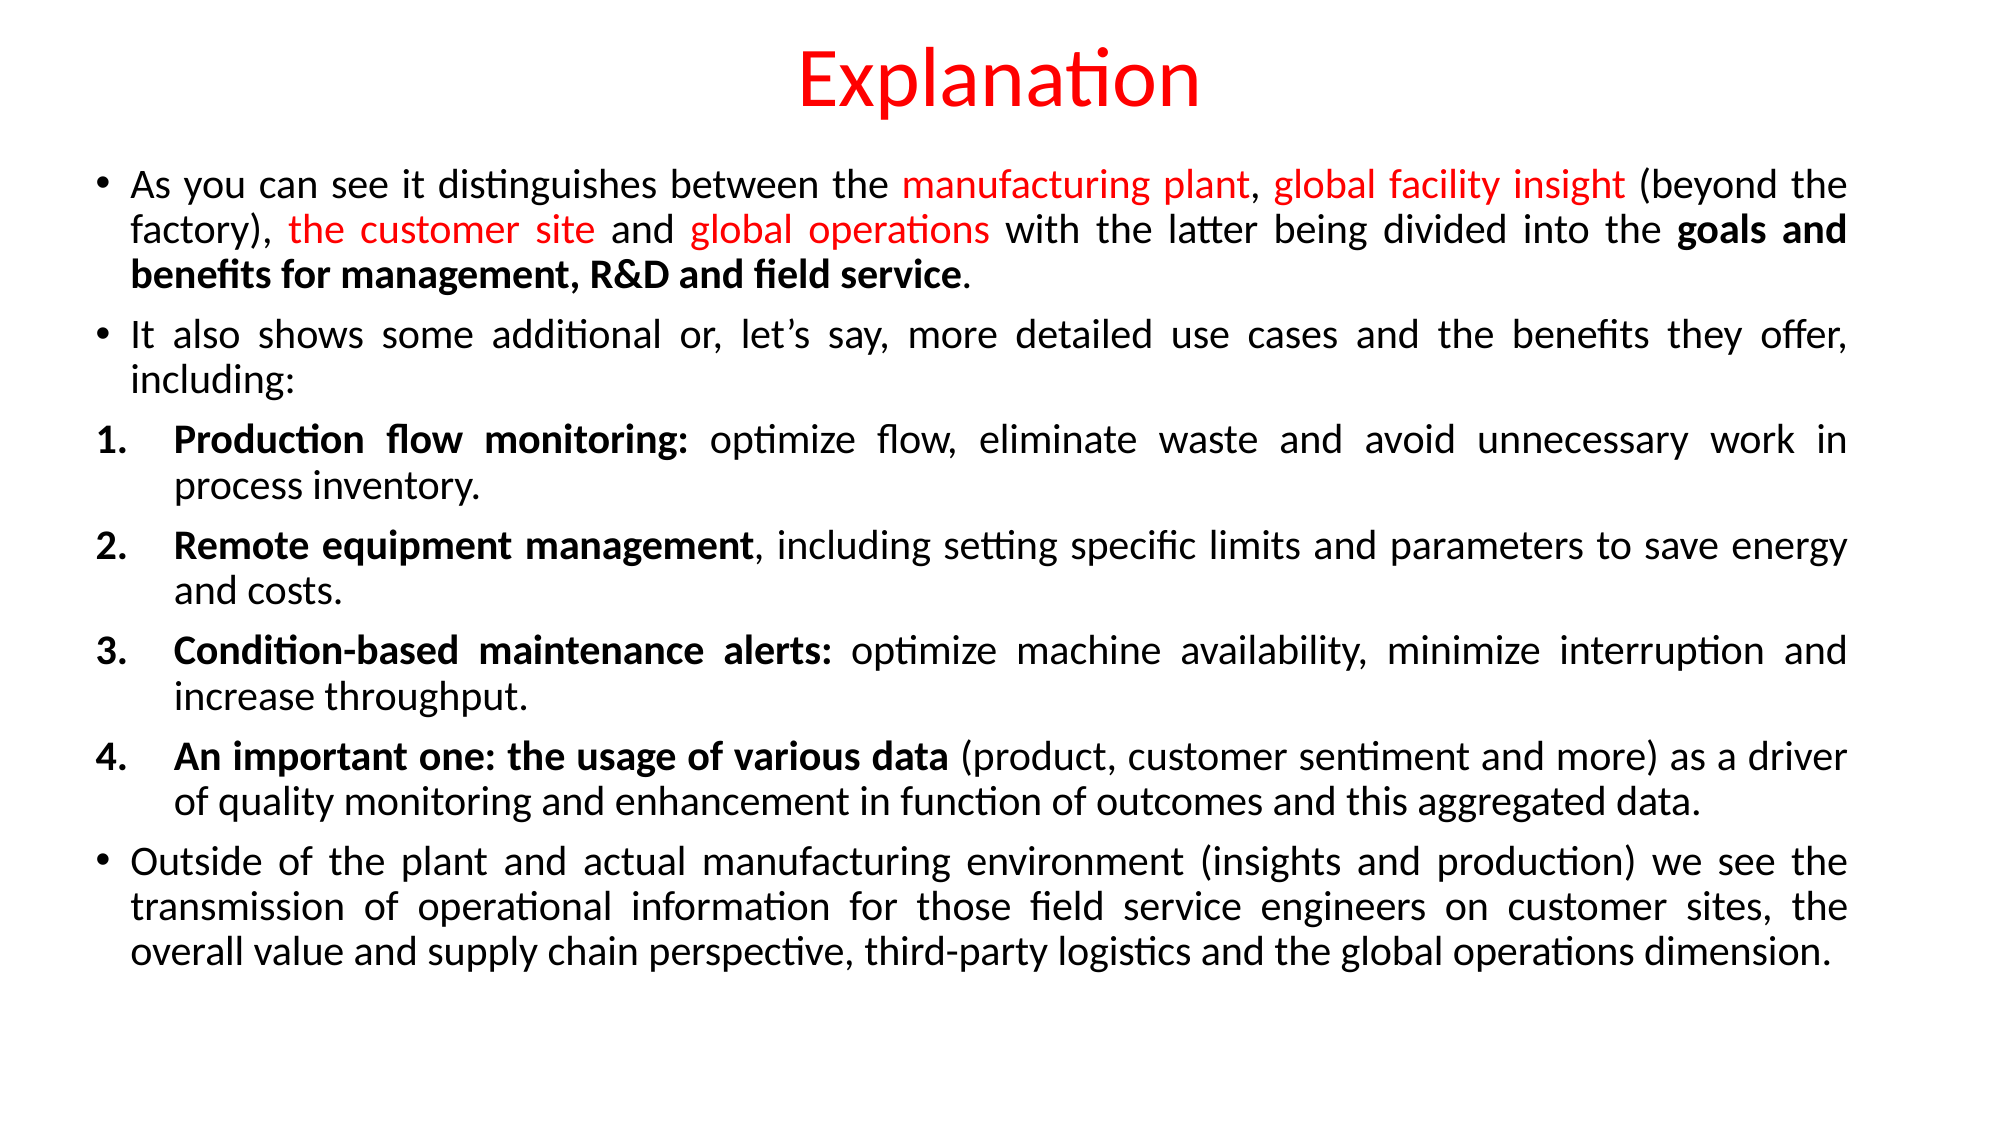

# Explanation
As you can see it distinguishes between the manufacturing plant, global facility insight (beyond the factory), the customer site and global operations with the latter being divided into the goals and benefits for management, R&D and field service.
It also shows some additional or, let’s say, more detailed use cases and the benefits they offer, including:
Production flow monitoring: optimize flow, eliminate waste and avoid unnecessary work in process inventory.
Remote equipment management, including setting specific limits and parameters to save energy and costs.
Condition-based maintenance alerts: optimize machine availability, minimize interruption and increase throughput.
An important one: the usage of various data (product, customer sentiment and more) as a driver of quality monitoring and enhancement in function of outcomes and this aggregated data.
Outside of the plant and actual manufacturing environment (insights and production) we see the transmission of operational information for those field service engineers on customer sites, the overall value and supply chain perspective, third-party logistics and the global operations dimension.